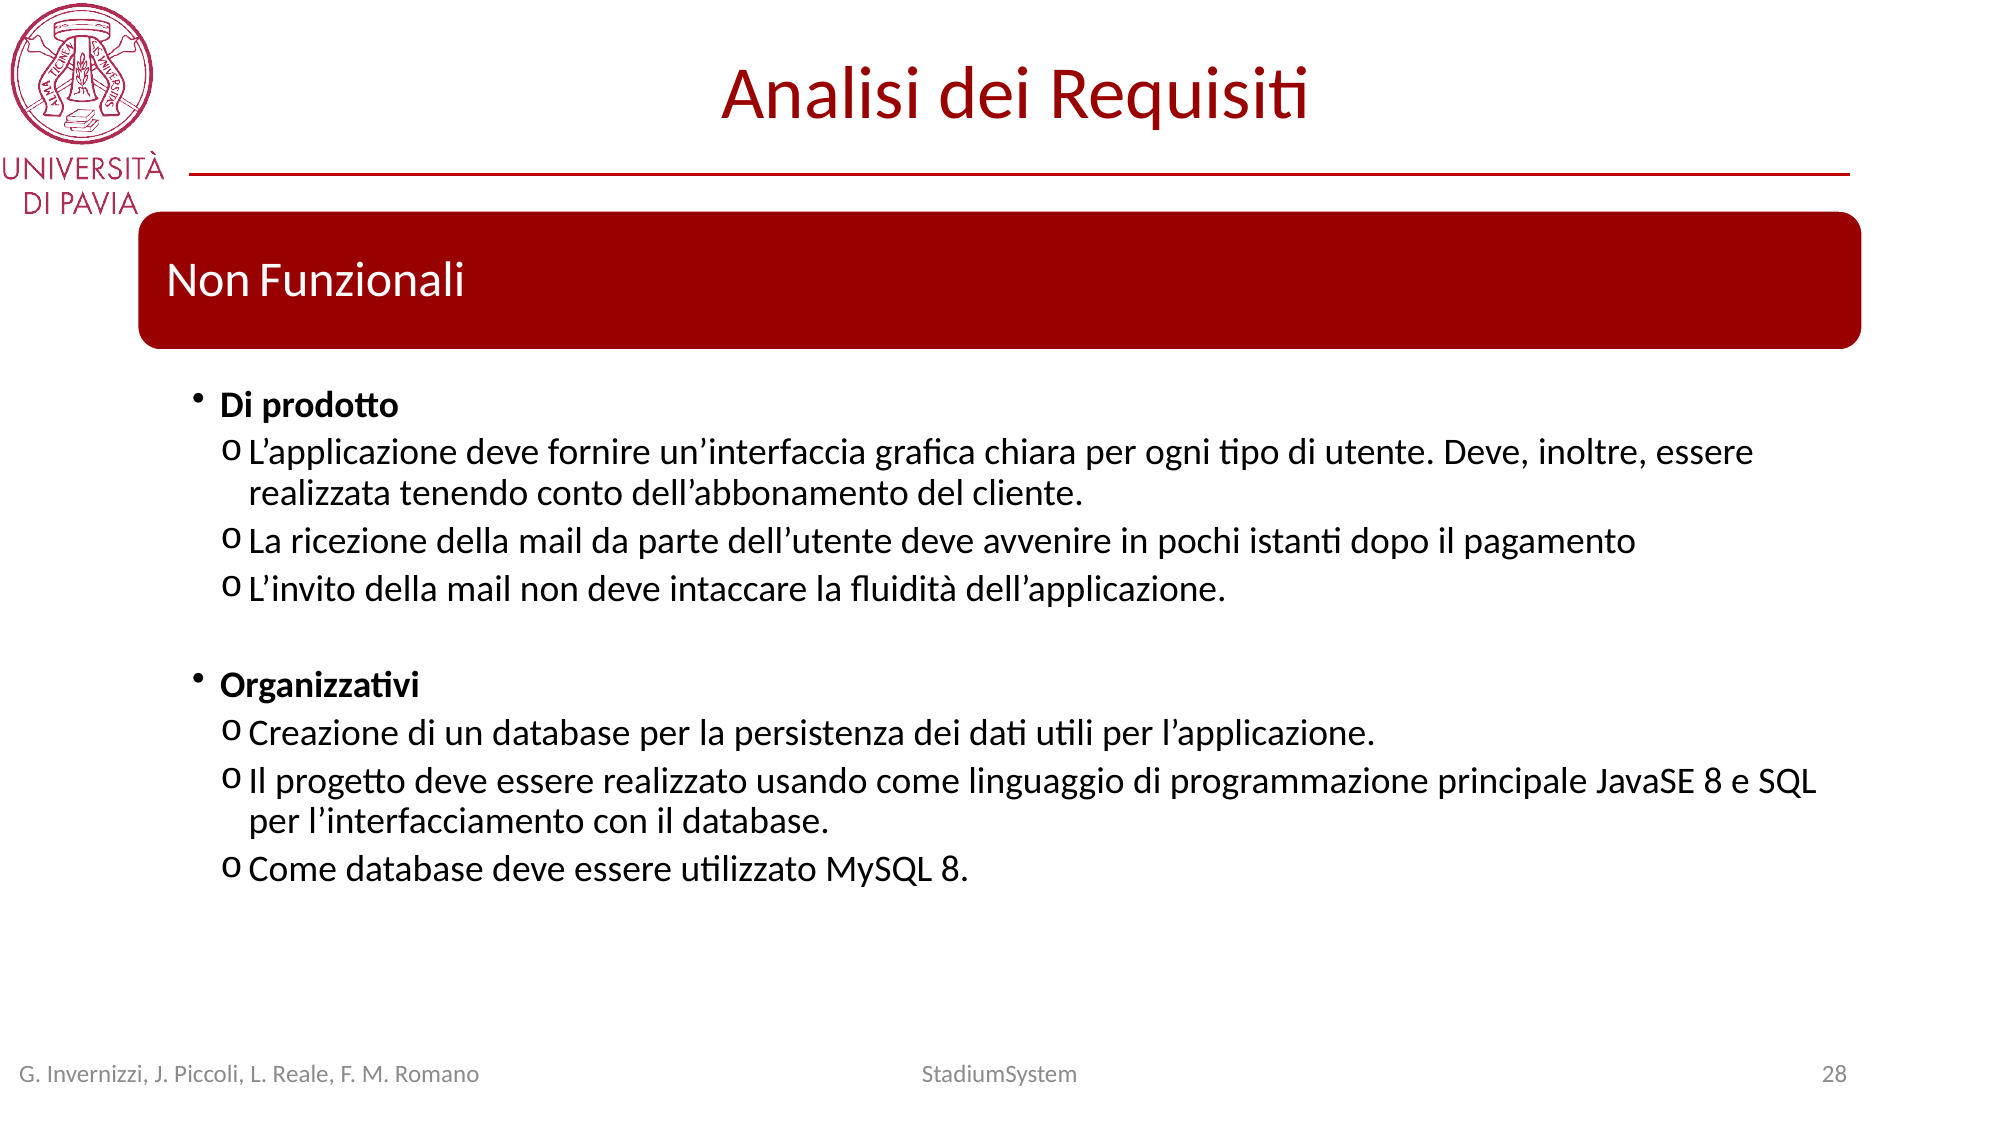

Analisi dei Requisiti
Non Funzionali
Di prodotto
L’applicazione deve fornire un’interfaccia grafica chiara per ogni tipo di utente. Deve, inoltre, essere realizzata tenendo conto dell’abbonamento del cliente.
La ricezione della mail da parte dell’utente deve avvenire in pochi istanti dopo il pagamento
L’invito della mail non deve intaccare la fluidità dell’applicazione.

Organizzativi
Creazione di un database per la persistenza dei dati utili per l’applicazione.
Il progetto deve essere realizzato usando come linguaggio di programmazione principale JavaSE 8 e SQL per l’interfacciamento con il database.
Come database deve essere utilizzato MySQL 8.
G. Invernizzi, J. Piccoli, L. Reale, F. M. Romano
StadiumSystem
28